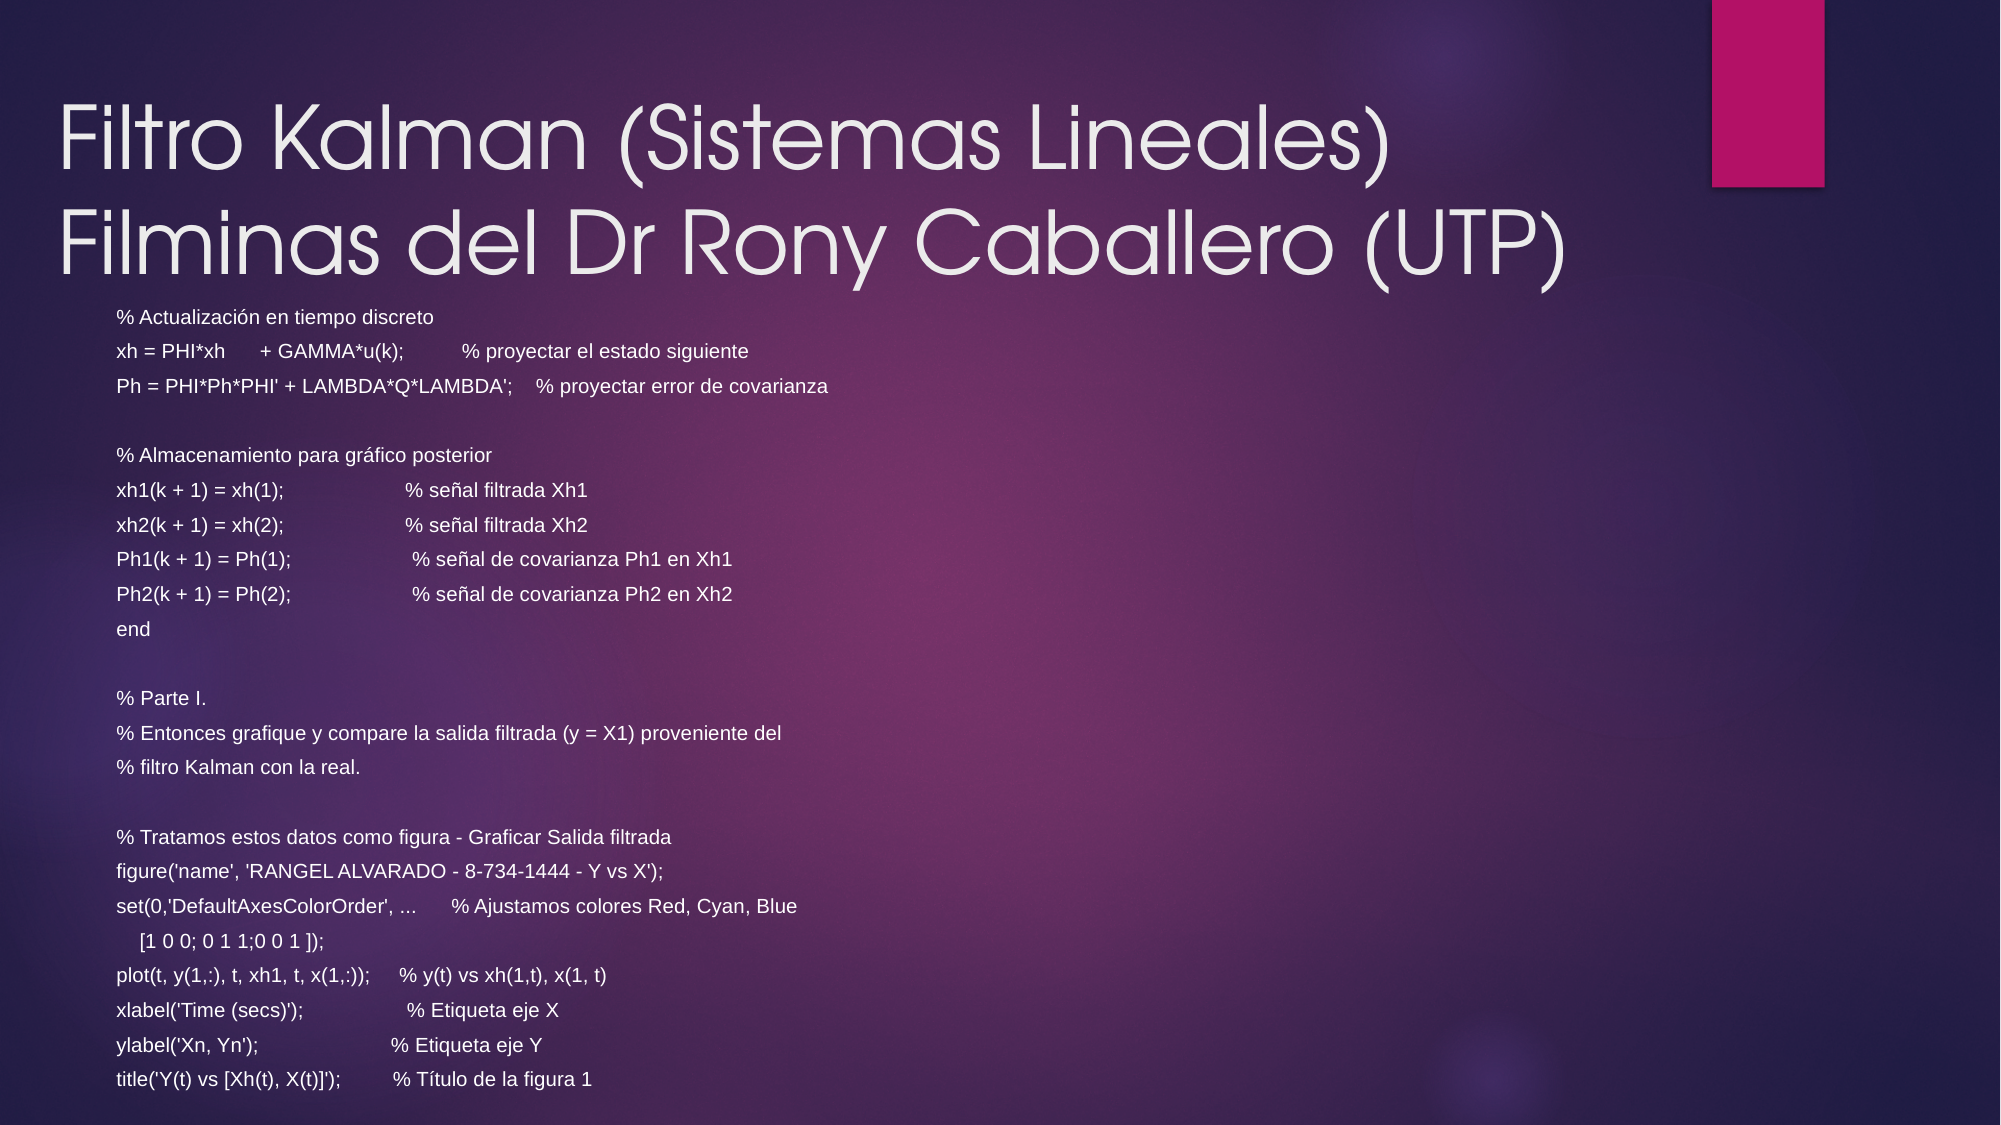

# Filtro Kalman (Sistemas Lineales) Filminas del Dr Rony Caballero (UTP)

% Actualización en tiempo discreto
xh = PHI*xh      + GAMMA*u(k);          % proyectar el estado siguiente
Ph = PHI*Ph*PHI' + LAMBDA*Q*LAMBDA';    % proyectar error de covarianza

% Almacenamiento para gráfico posterior
xh1(k + 1) = xh(1);                     % señal filtrada Xh1
xh2(k + 1) = xh(2);                     % señal filtrada Xh2
Ph1(k + 1) = Ph(1);                     % señal de covarianza Ph1 en Xh1
Ph2(k + 1) = Ph(2);                     % señal de covarianza Ph2 en Xh2
end

% Parte I.
% Entonces grafique y compare la salida filtrada (y = X1) proveniente del
% filtro Kalman con la real.

% Tratamos estos datos como figura - Graficar Salida filtrada
figure('name', 'RANGEL ALVARADO - 8-734-1444 - Y vs X');
set(0,'DefaultAxesColorOrder', ...      % Ajustamos colores Red, Cyan, Blue
    [1 0 0; 0 1 1;0 0 1 ]);
plot(t, y(1,:), t, xh1, t, x(1,:));     % y(t) vs xh(1,t), x(1, t)
xlabel('Time (secs)');                  % Etiqueta eje X
ylabel('Xn, Yn');                       % Etiqueta eje Y
title('Y(t) vs [Xh(t), X(t)]');         % Título de la figura 1